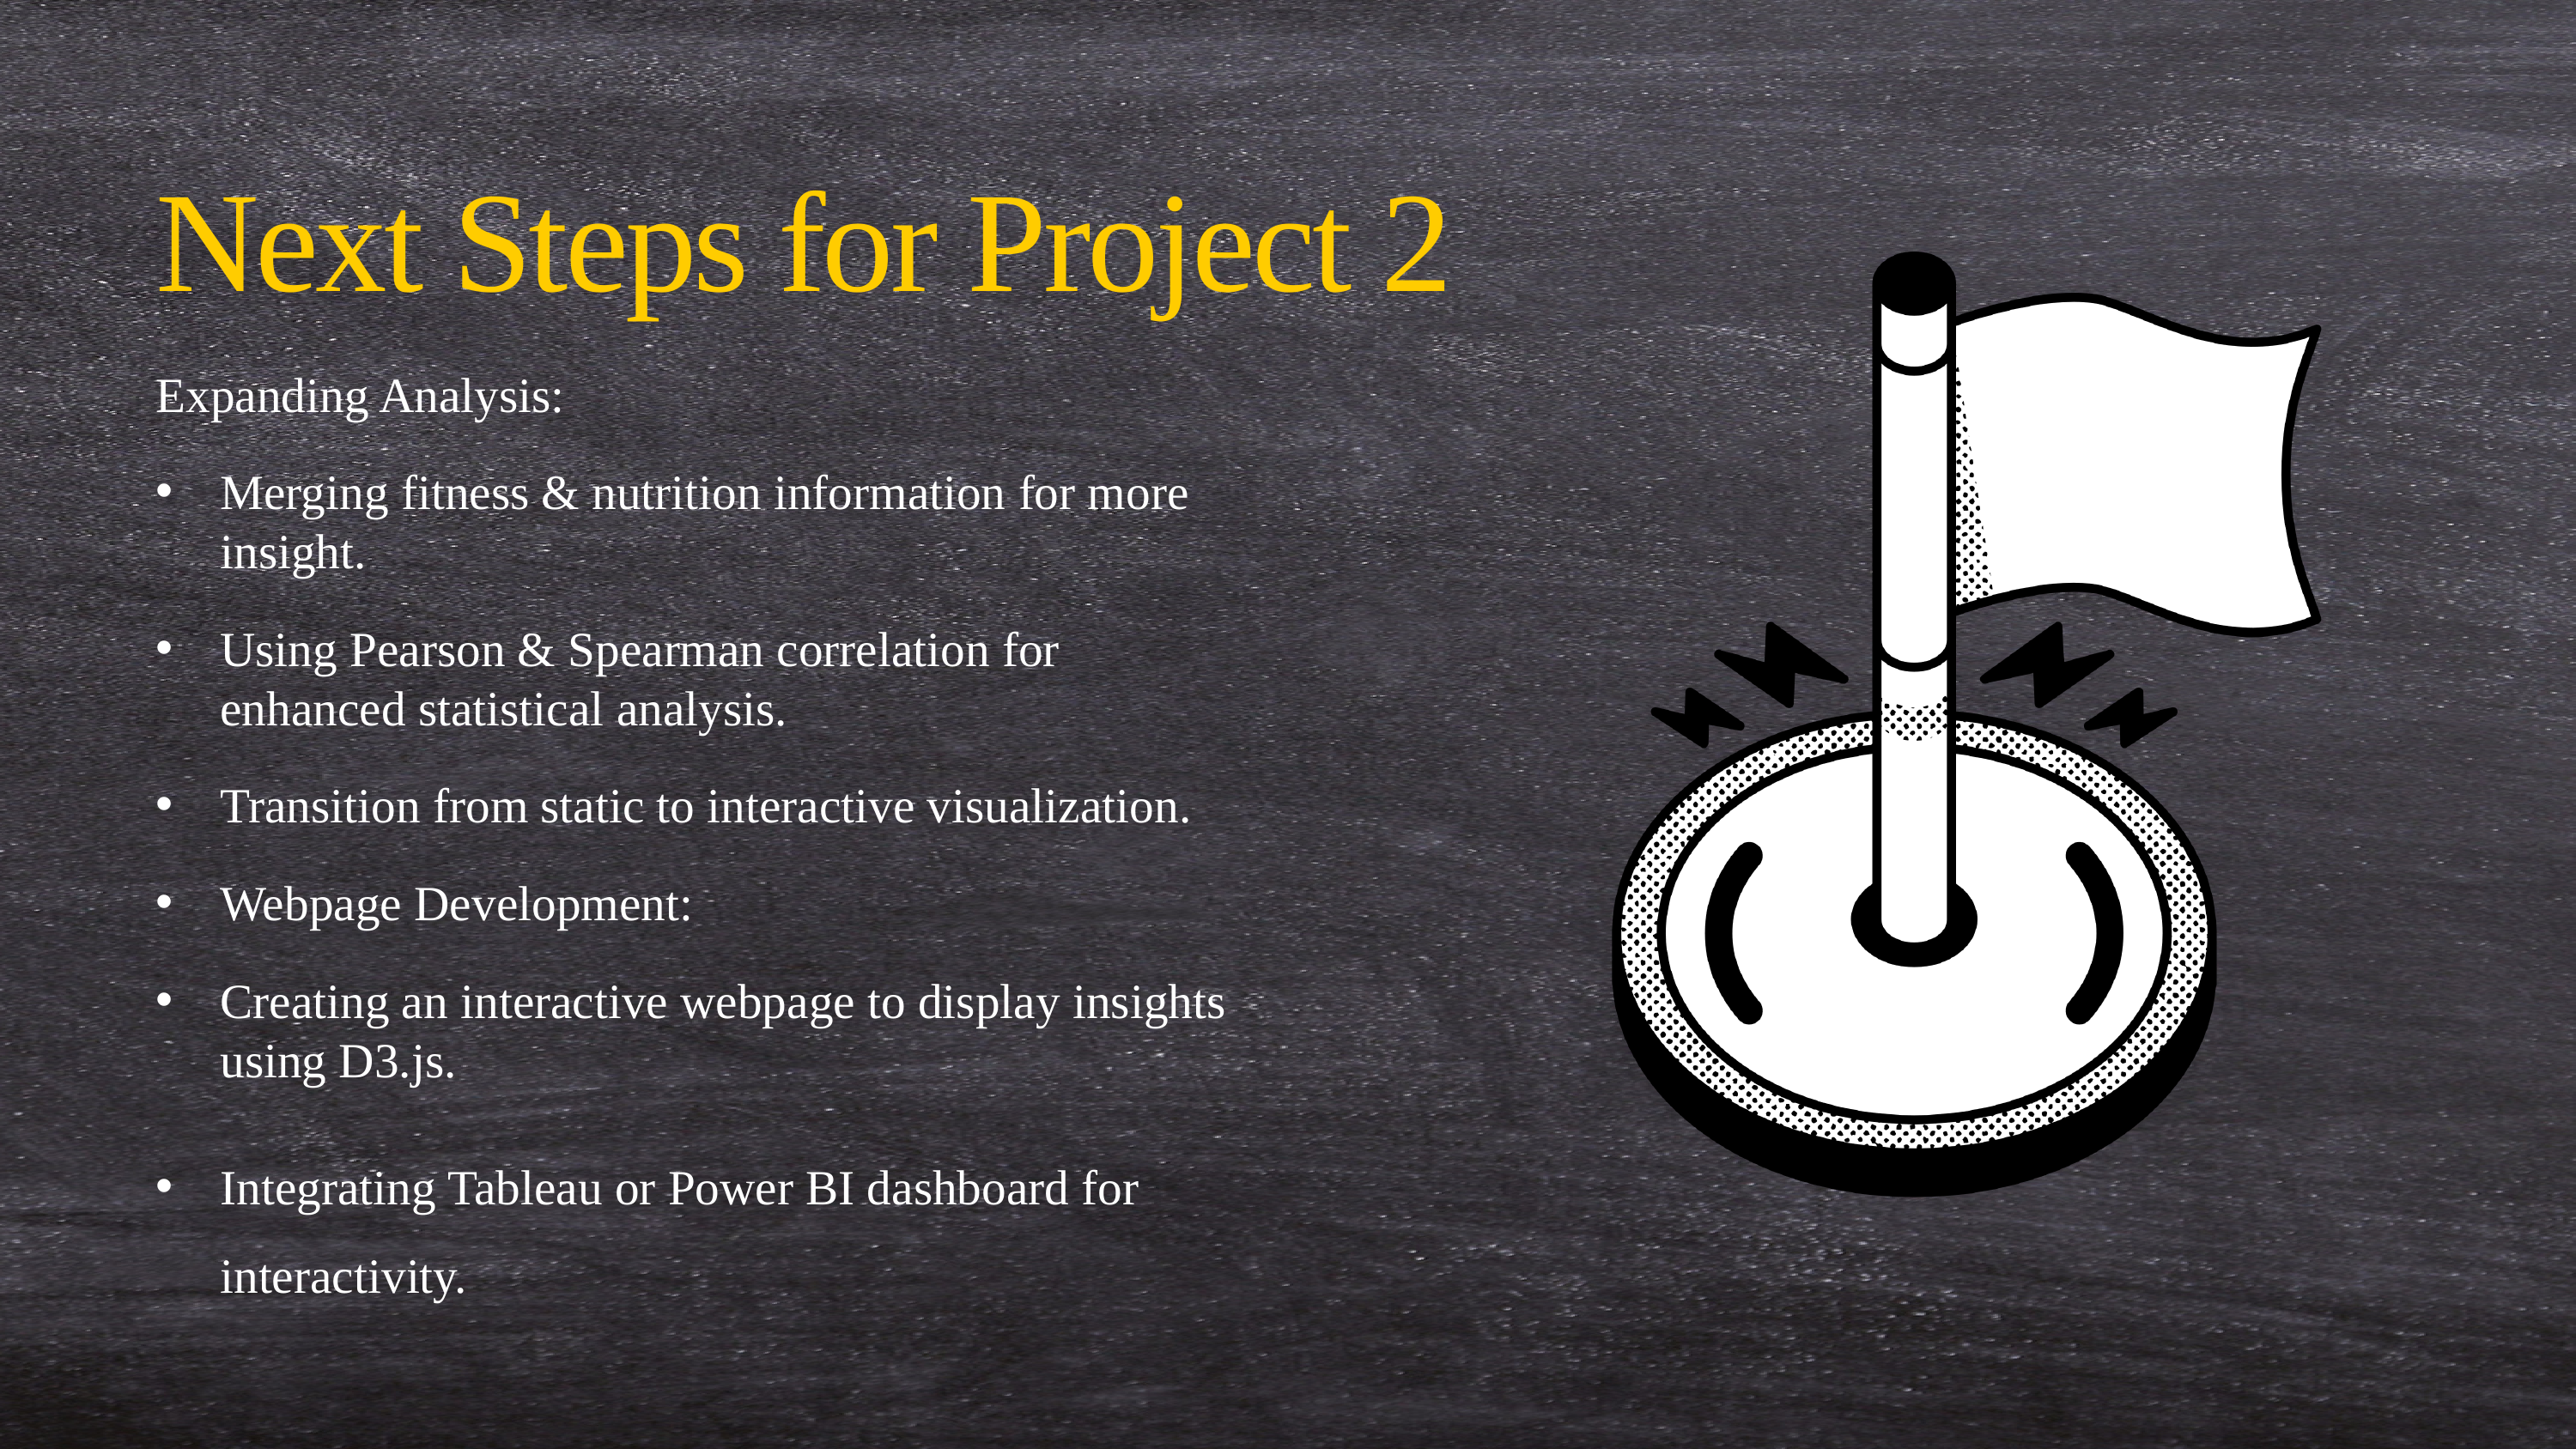

Next Steps for Project 2

Expanding Analysis:

Merging fitness & nutrition information for more insight.

Using Pearson & Spearman correlation for enhanced statistical analysis.

Transition from static to interactive visualization.

Webpage Development:

Creating an interactive webpage to display insights using D3.js.

Integrating Tableau or Power BI dashboard for interactivity.